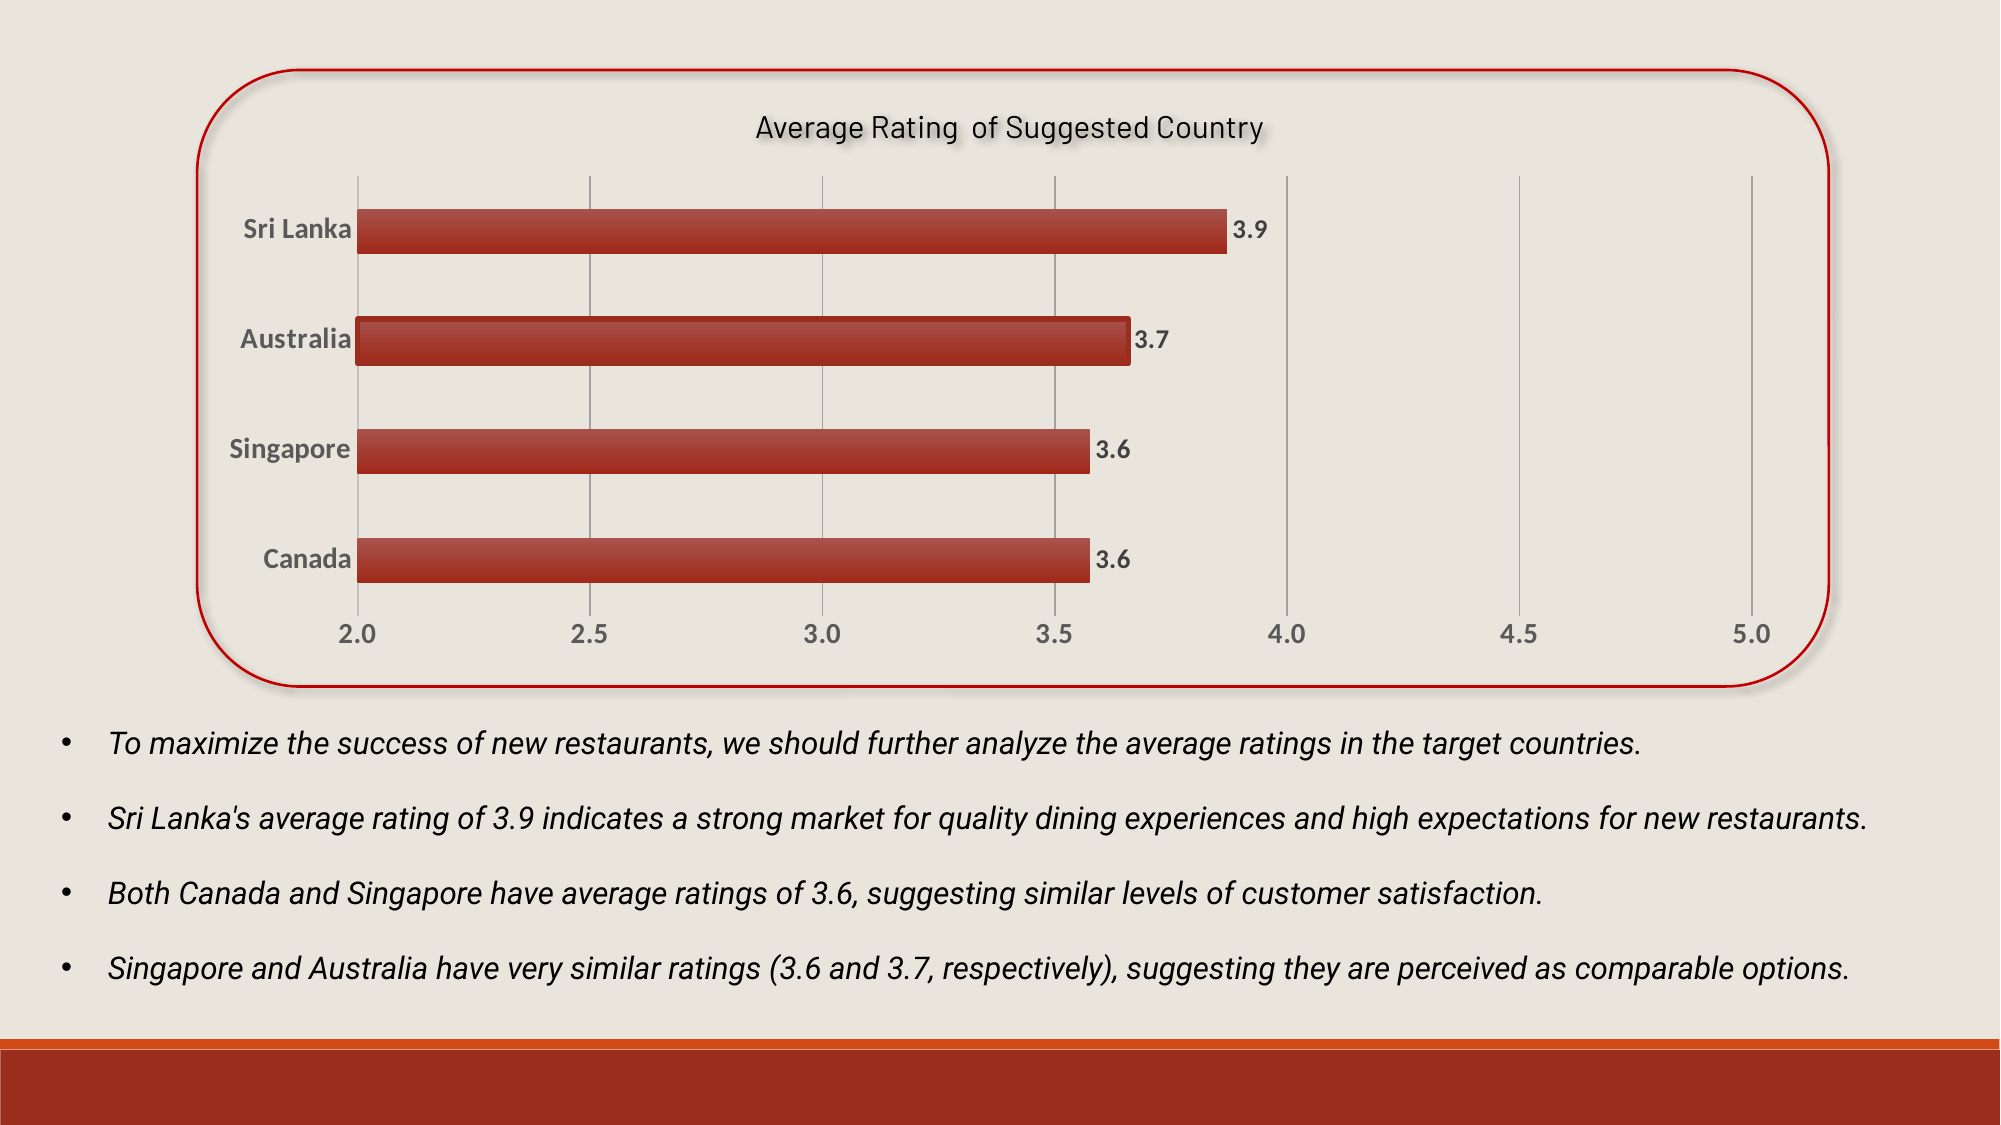

Average Rating  of Suggested Country

### Chart

| Category | Total |
|---|---|
| Canada | 3.575 |
| Singapore | 3.575 |
| Australia | 3.6583333333333345 |
| Sri Lanka | 3.87 |
To maximize the success of new restaurants, we should further analyze the average ratings in the target countries.

Sri Lanka's average rating of 3.9 indicates a strong market for quality dining experiences and high expectations for new restaurants.

Both Canada and Singapore have average ratings of 3.6, suggesting similar levels of customer satisfaction.

Singapore and Australia have very similar ratings (3.6 and 3.7, respectively), suggesting they are perceived as comparable options.